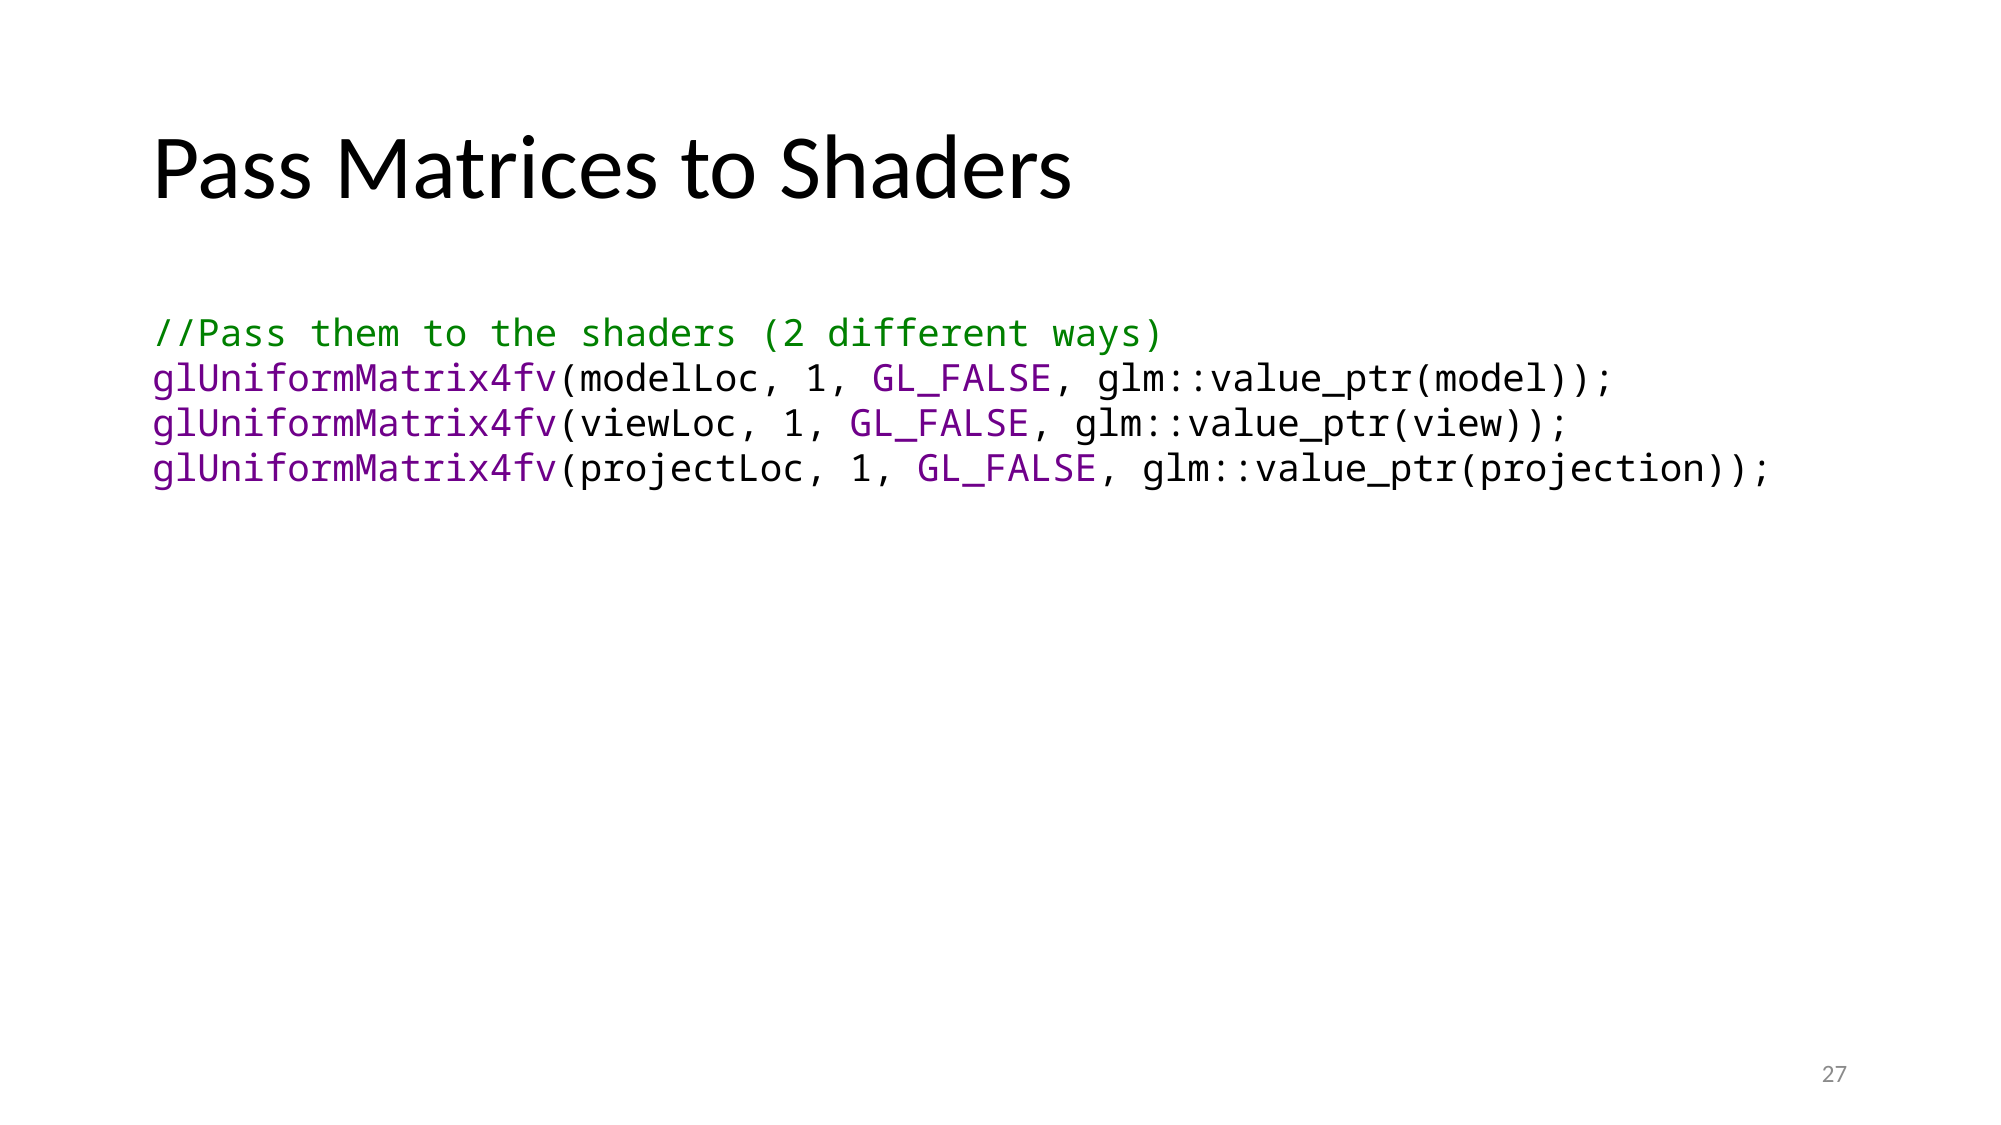

# Pass Matrices to Shaders
//Pass them to the shaders (2 different ways)
glUniformMatrix4fv(modelLoc, 1, GL_FALSE, glm::value_ptr(model));
glUniformMatrix4fv(viewLoc, 1, GL_FALSE, glm::value_ptr(view));
glUniformMatrix4fv(projectLoc, 1, GL_FALSE, glm::value_ptr(projection));
27